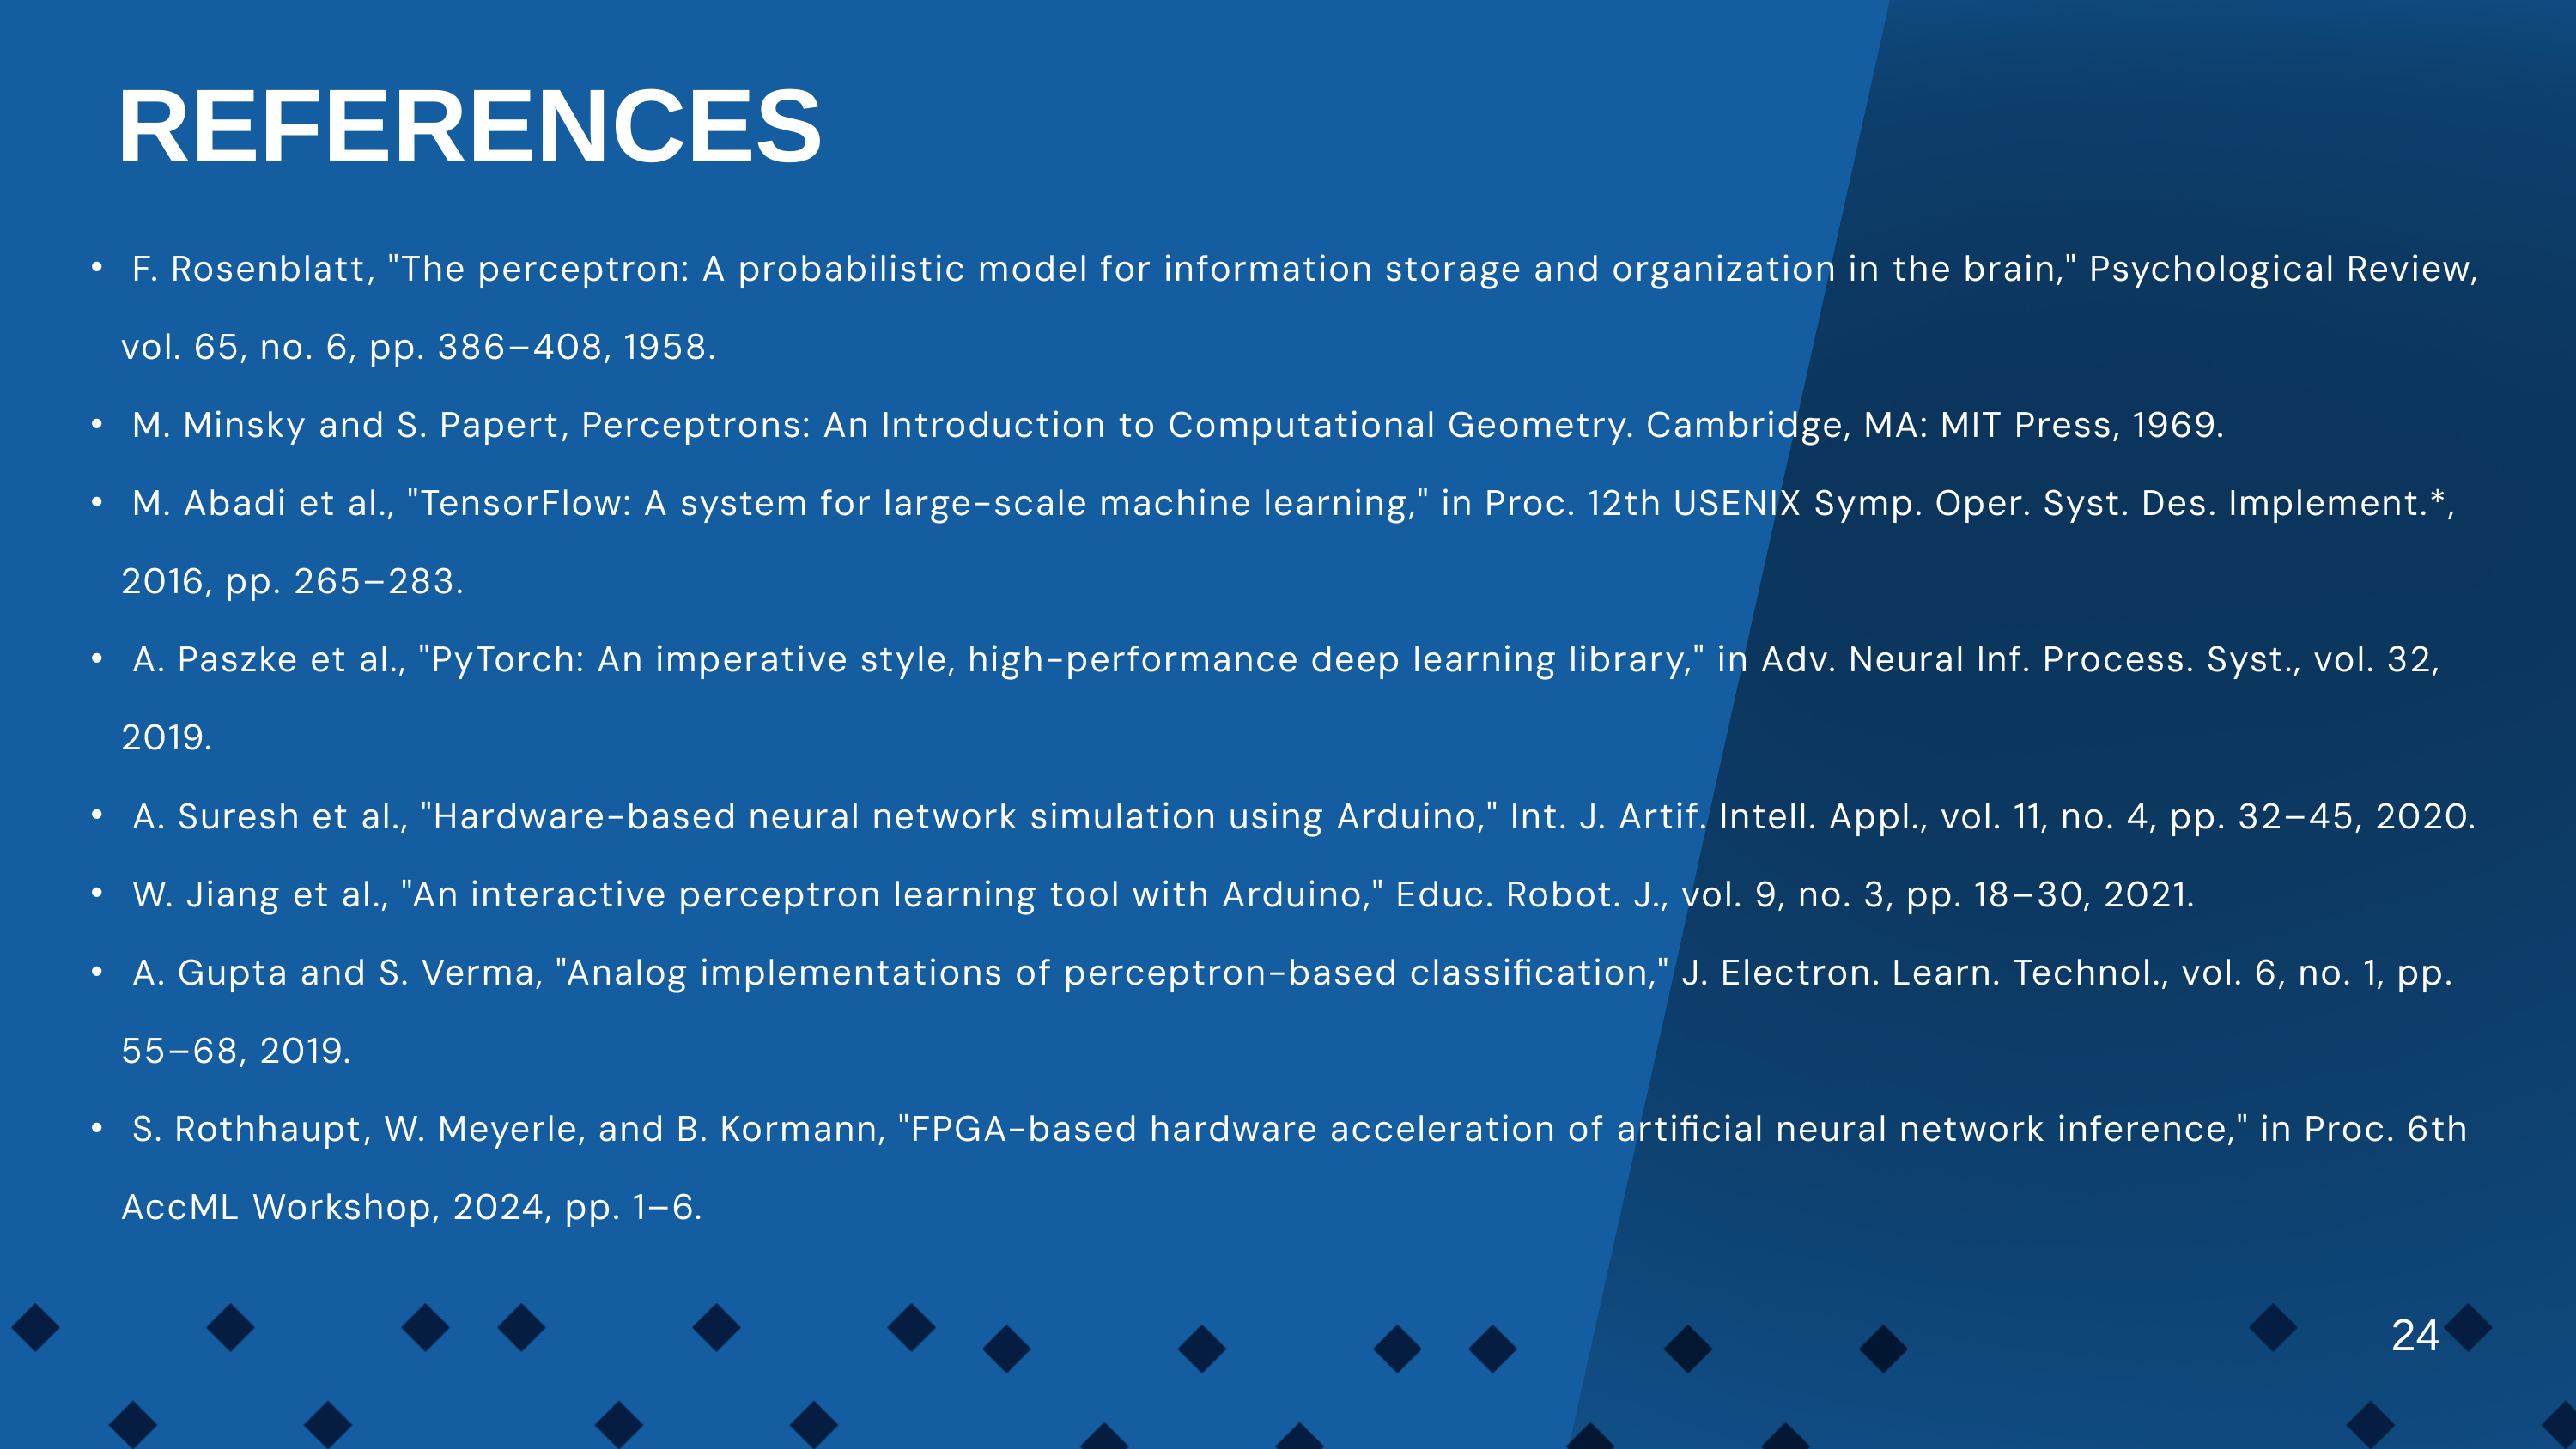

REFERENCES
 F. Rosenblatt, "The perceptron: A probabilistic model for information storage and organization in the brain," Psychological Review, vol. 65, no. 6, pp. 386–408, 1958.
 M. Minsky and S. Papert, Perceptrons: An Introduction to Computational Geometry. Cambridge, MA: MIT Press, 1969.
 M. Abadi et al., "TensorFlow: A system for large-scale machine learning," in Proc. 12th USENIX Symp. Oper. Syst. Des. Implement.*, 2016, pp. 265–283.
 A. Paszke et al., "PyTorch: An imperative style, high-performance deep learning library," in Adv. Neural Inf. Process. Syst., vol. 32, 2019.
 A. Suresh et al., "Hardware-based neural network simulation using Arduino," Int. J. Artif. Intell. Appl., vol. 11, no. 4, pp. 32–45, 2020.
 W. Jiang et al., "An interactive perceptron learning tool with Arduino," Educ. Robot. J., vol. 9, no. 3, pp. 18–30, 2021.
 A. Gupta and S. Verma, "Analog implementations of perceptron-based classification," J. Electron. Learn. Technol., vol. 6, no. 1, pp. 55–68, 2019.
 S. Rothhaupt, W. Meyerle, and B. Kormann, "FPGA-based hardware acceleration of artificial neural network inference," in Proc. 6th AccML Workshop, 2024, pp. 1–6.

24